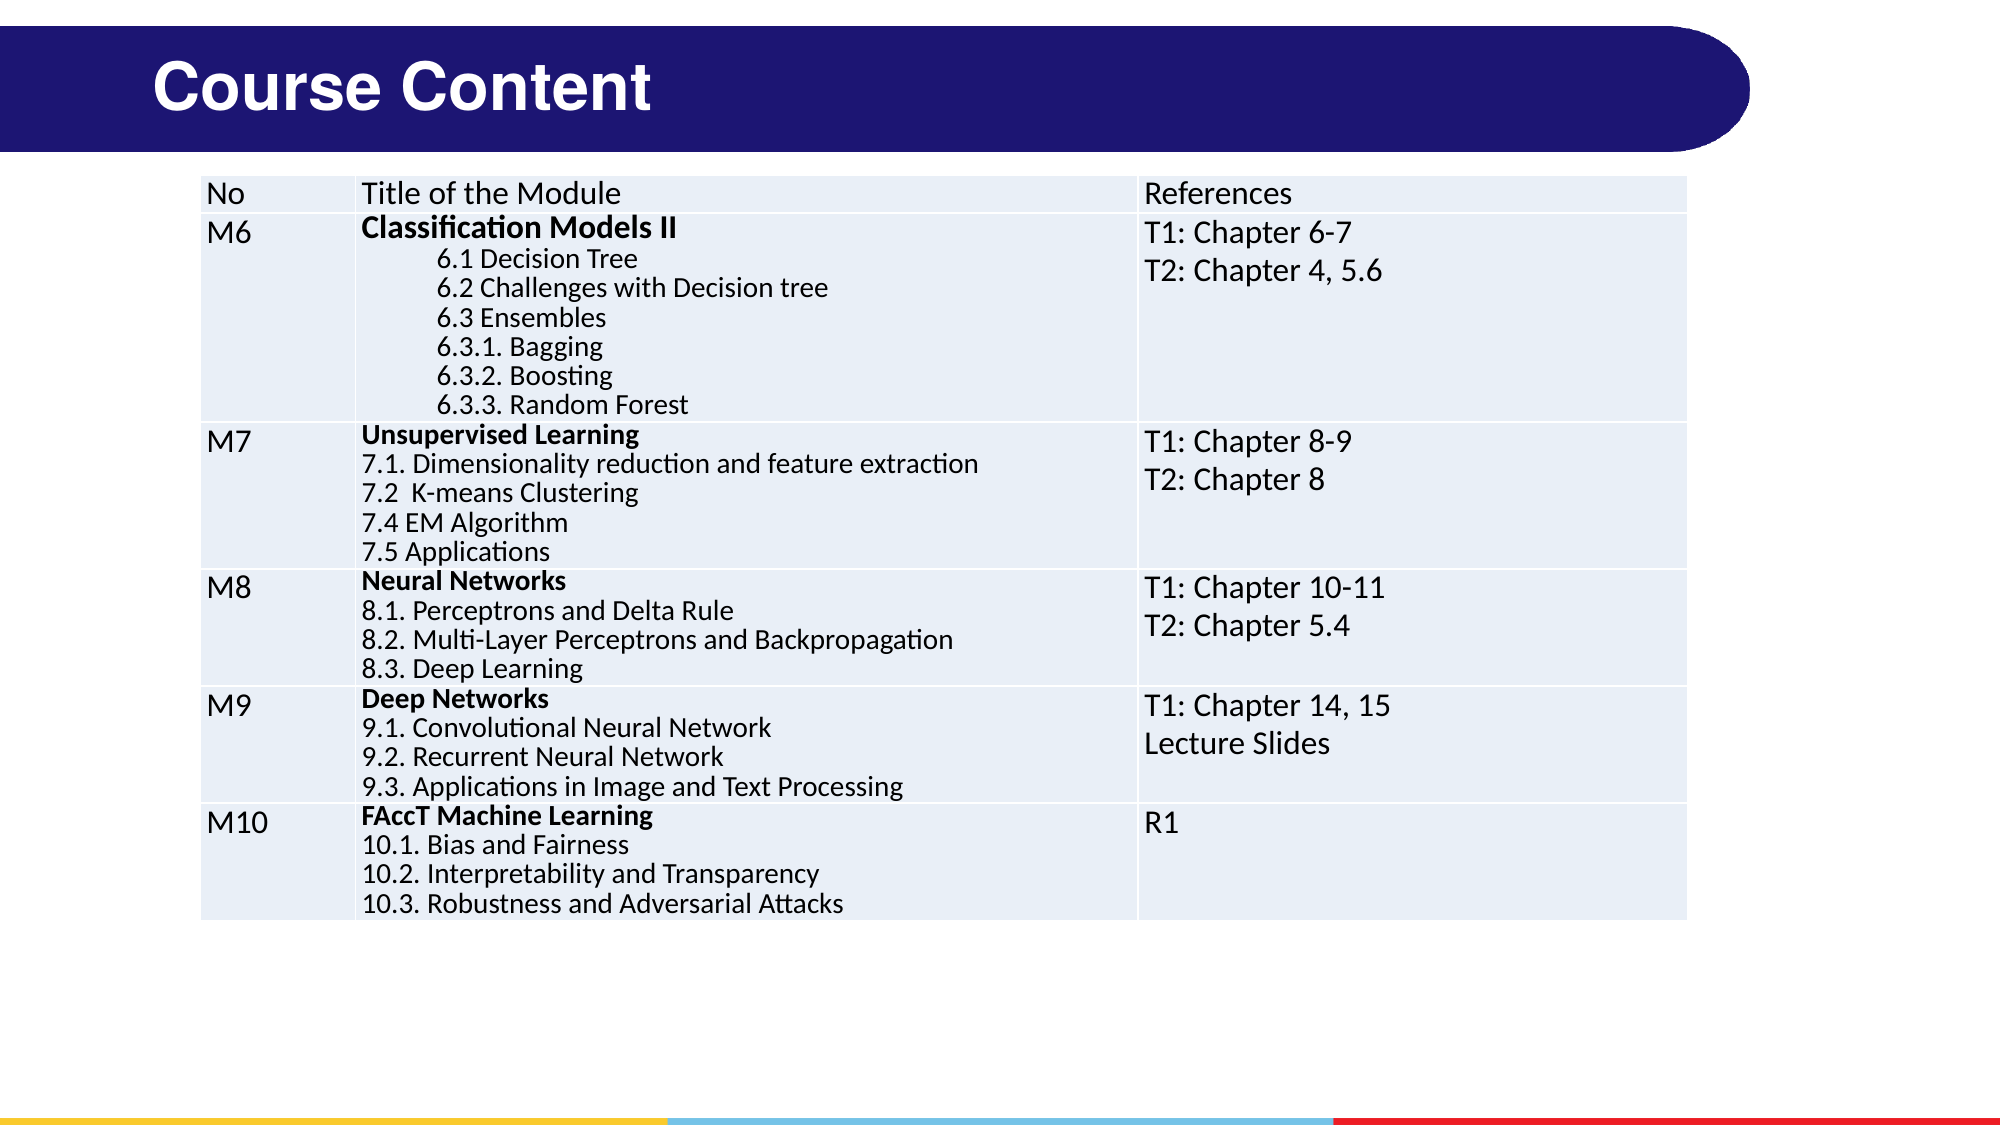

# Course Content
| No | Title of the Module | References |
| --- | --- | --- |
| M6 | Classification Models II 6.1 Decision Tree 6.2 Challenges with Decision tree 6.3 Ensembles 6.3.1. Bagging 6.3.2. Boosting 6.3.3. Random Forest | T1: Chapter 6-7 T2: Chapter 4, 5.6 |
| M7 | Unsupervised Learning 7.1. Dimensionality reduction and feature extraction 7.2 K-means Clustering 7.4 EM Algorithm 7.5 Applications | T1: Chapter 8-9 T2: Chapter 8 |
| M8 | Neural Networks 8.1. Perceptrons and Delta Rule 8.2. Multi-Layer Perceptrons and Backpropagation 8.3. Deep Learning | T1: Chapter 10-11 T2: Chapter 5.4 |
| M9 | Deep Networks 9.1. Convolutional Neural Network 9.2. Recurrent Neural Network 9.3. Applications in Image and Text Processing | T1: Chapter 14, 15 Lecture Slides |
| M10 | FAccT Machine Learning 10.1. Bias and Fairness 10.2. Interpretability and Transparency 10.3. Robustness and Adversarial Attacks | R1 |